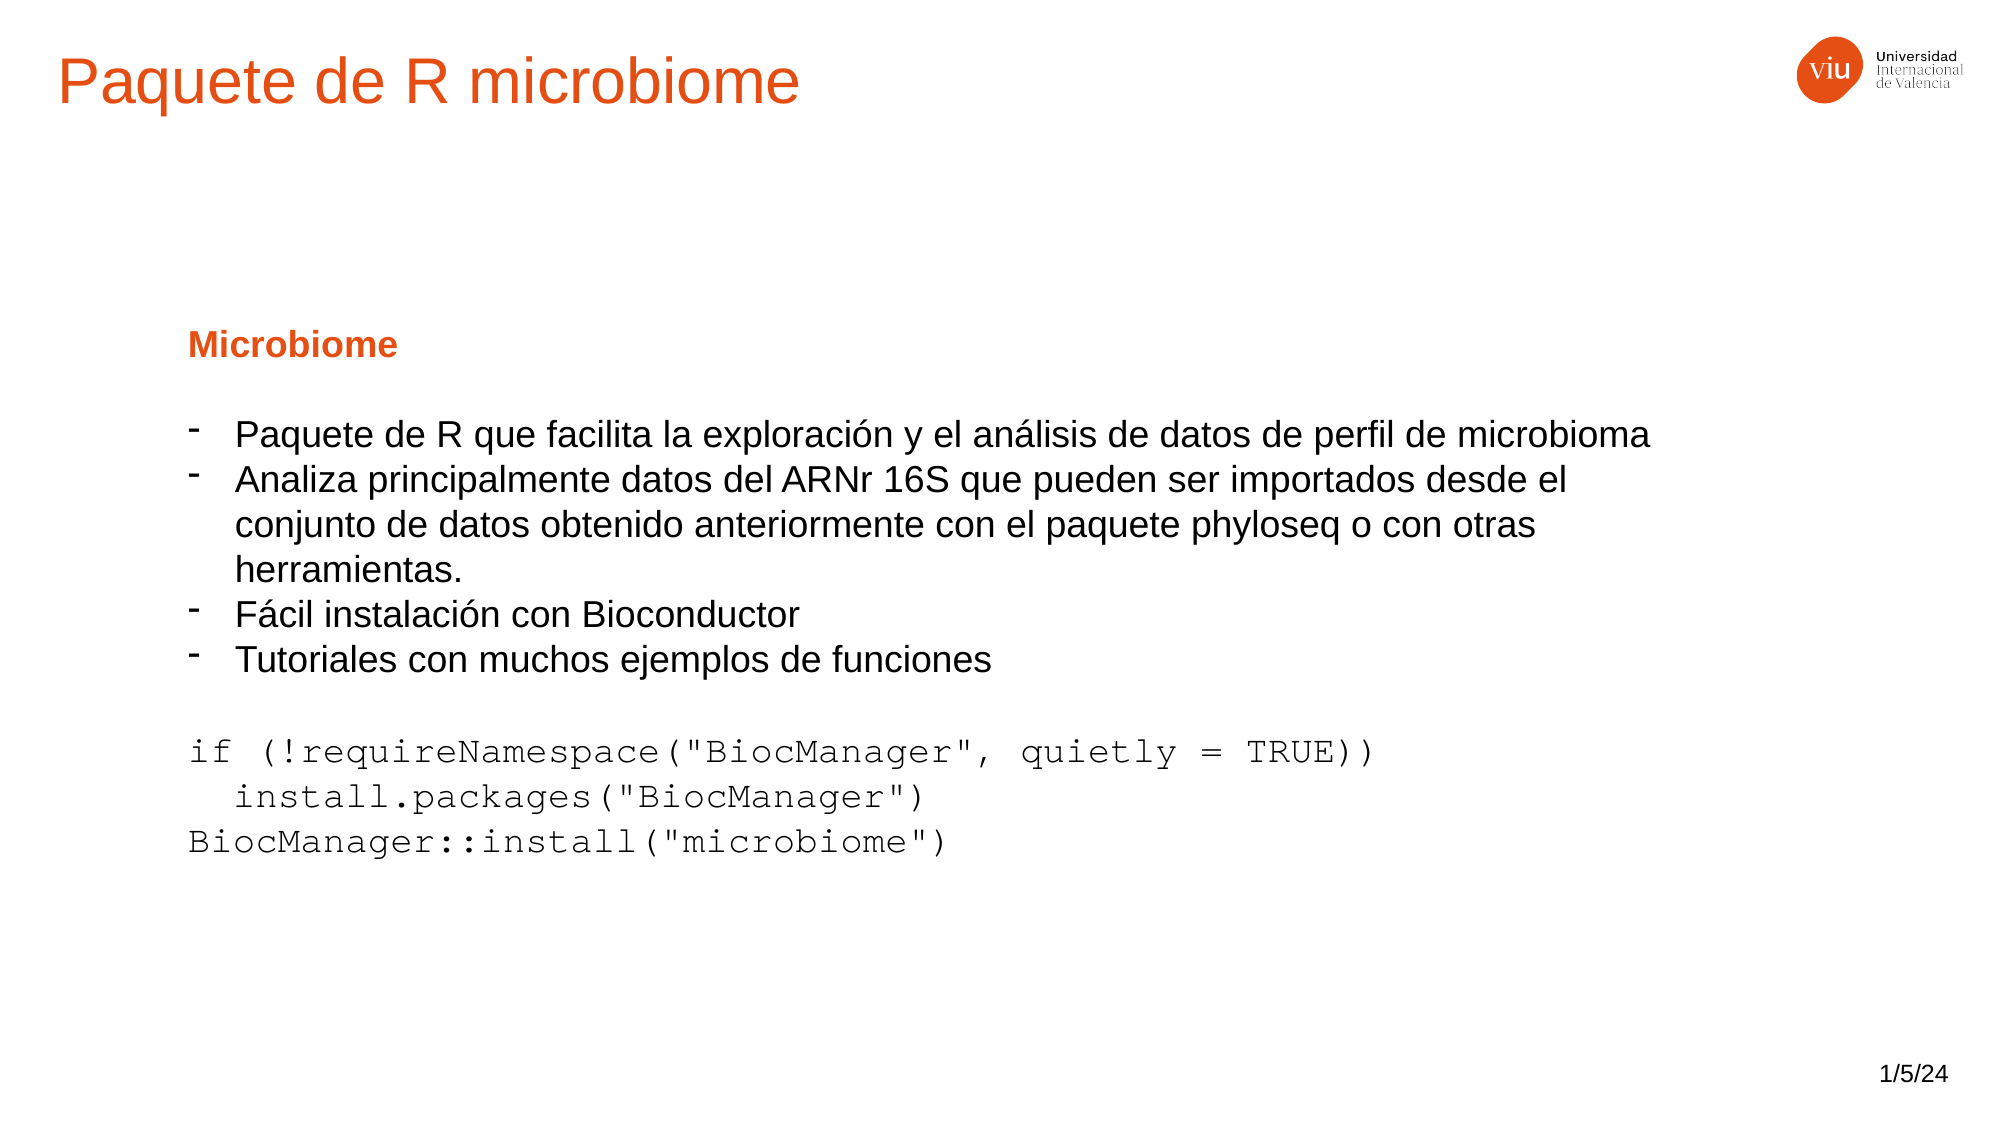

Paquete de R microbiome

Microbiome

Paquete de R que facilita la exploración y el análisis de datos de perfil de microbioma
Analiza principalmente datos del ARNr 16S que pueden ser importados desde el conjunto de datos obtenido anteriormente con el paquete phyloseq o con otras herramientas.
Fácil instalación con Bioconductor
Tutoriales con muchos ejemplos de funciones

if (!requireNamespace("BiocManager", quietly = TRUE))
  install.packages("BiocManager")
BiocManager::install("microbiome")